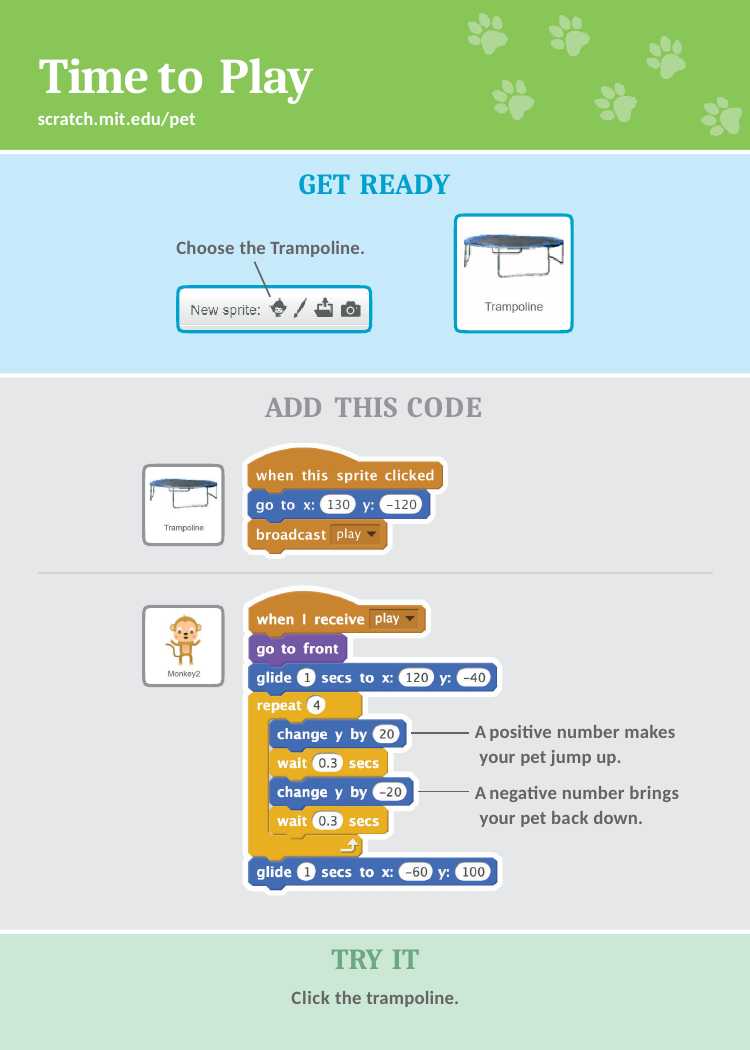

# Time to Play
scratch.mit.edu/pet

GET READY

Choose the Trampoline.

ADD  THIS CODE

A positive number makes  your pet jump up.
A negative number brings  your pet back down.

TRY IT
Click the trampoline.